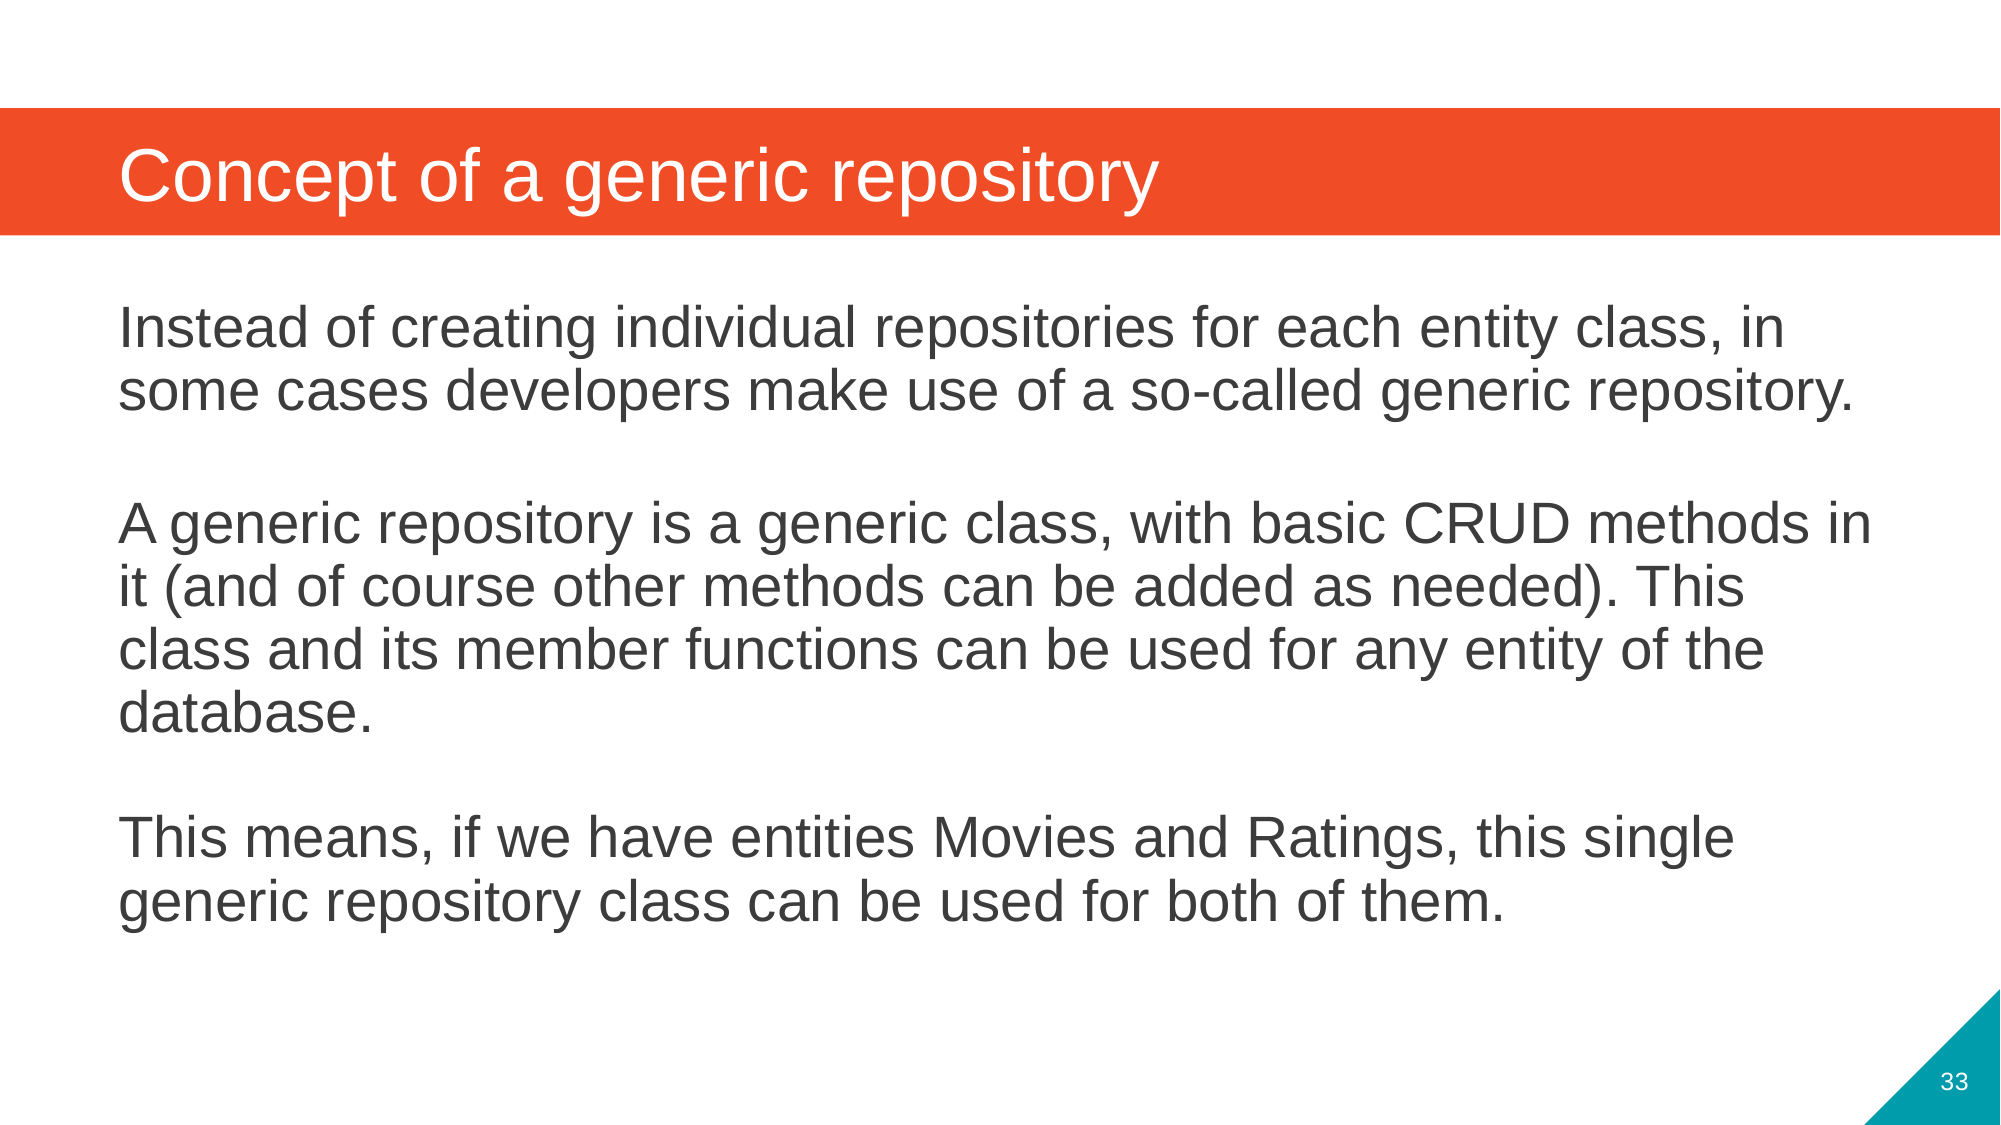

# Concept of a generic repository
Instead of creating individual repositories for each entity class, in some cases developers make use of a so-called generic repository.
A generic repository is a generic class, with basic CRUD methods in it (and of course other methods can be added as needed). This class and its member functions can be used for any entity of the database.

This means, if we have entities Movies and Ratings, this single generic repository class can be used for both of them.

33